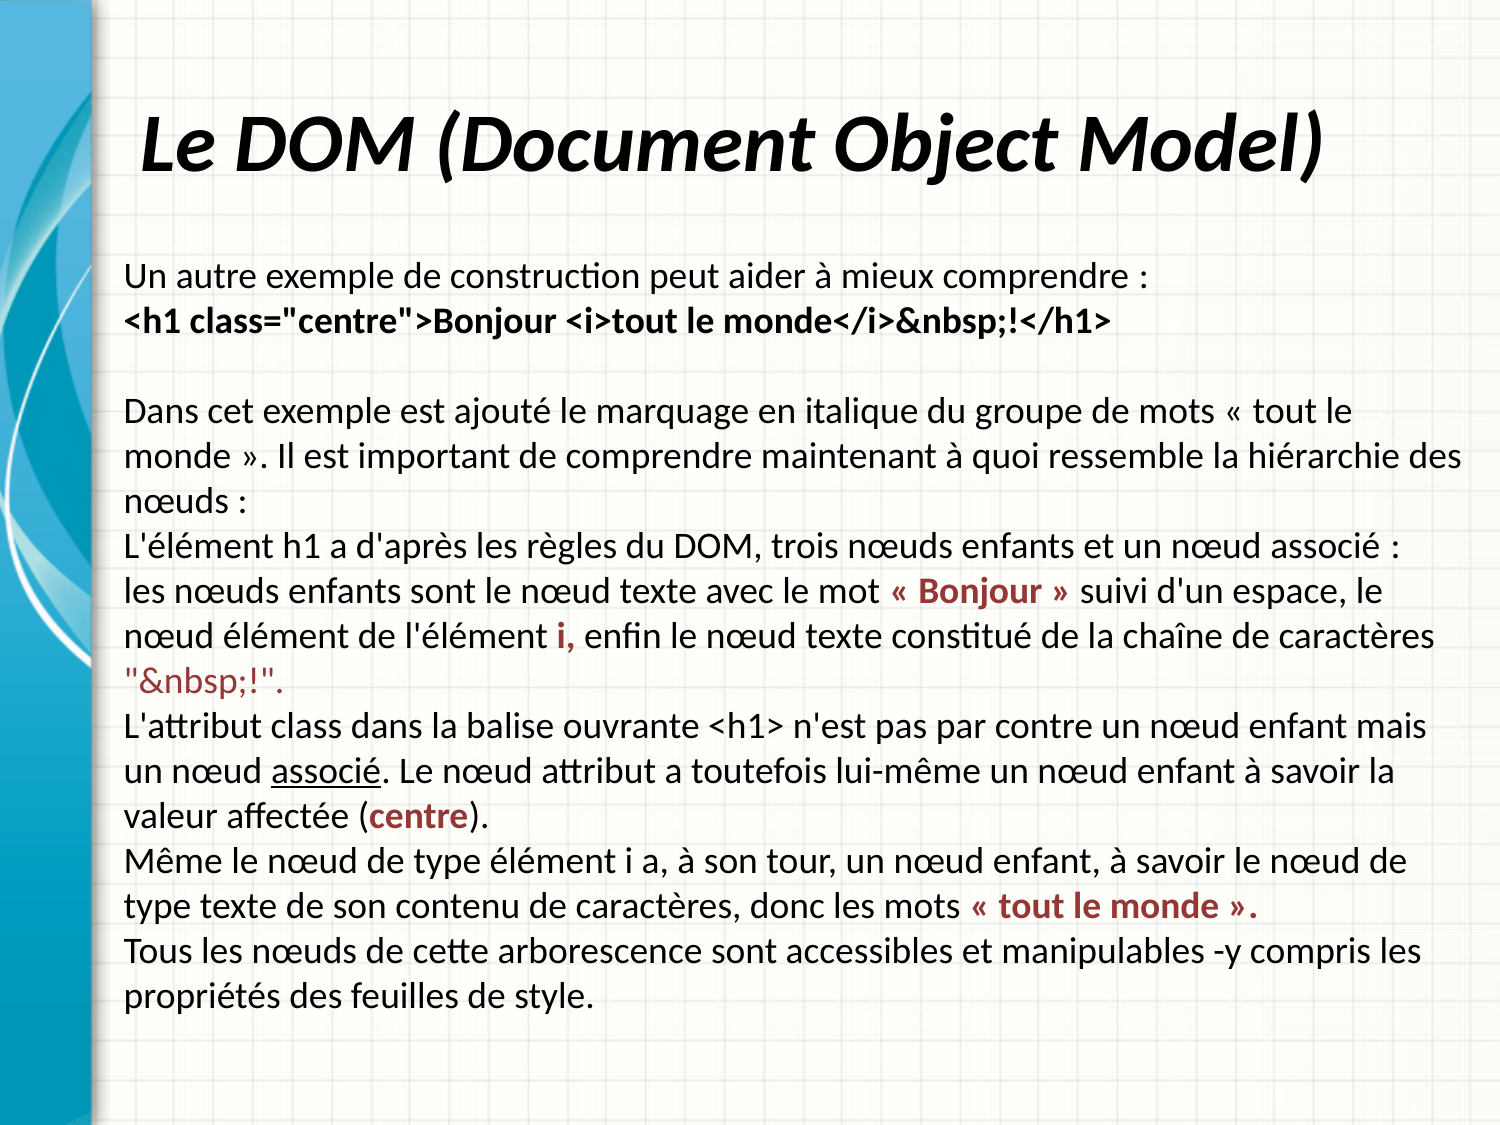

# Le DOM (Document Object Model)
Un autre exemple de construction peut aider à mieux comprendre :
<h1 class="centre">Bonjour <i>tout le monde</i>&nbsp;!</h1>
Dans cet exemple est ajouté le marquage en italique du groupe de mots « tout le monde ». Il est important de comprendre maintenant à quoi ressemble la hiérarchie des nœuds :
L'élément h1 a d'après les règles du DOM, trois nœuds enfants et un nœud associé :
les nœuds enfants sont le nœud texte avec le mot « Bonjour » suivi d'un espace, le nœud élément de l'élément i, enfin le nœud texte constitué de la chaîne de caractères "&nbsp;!".
L'attribut class dans la balise ouvrante <h1> n'est pas par contre un nœud enfant mais un nœud associé. Le nœud attribut a toutefois lui-même un nœud enfant à savoir la valeur affectée (centre).
Même le nœud de type élément i a, à son tour, un nœud enfant, à savoir le nœud de type texte de son contenu de caractères, donc les mots « tout le monde ».
Tous les nœuds de cette arborescence sont accessibles et manipulables -y compris les propriétés des feuilles de style.